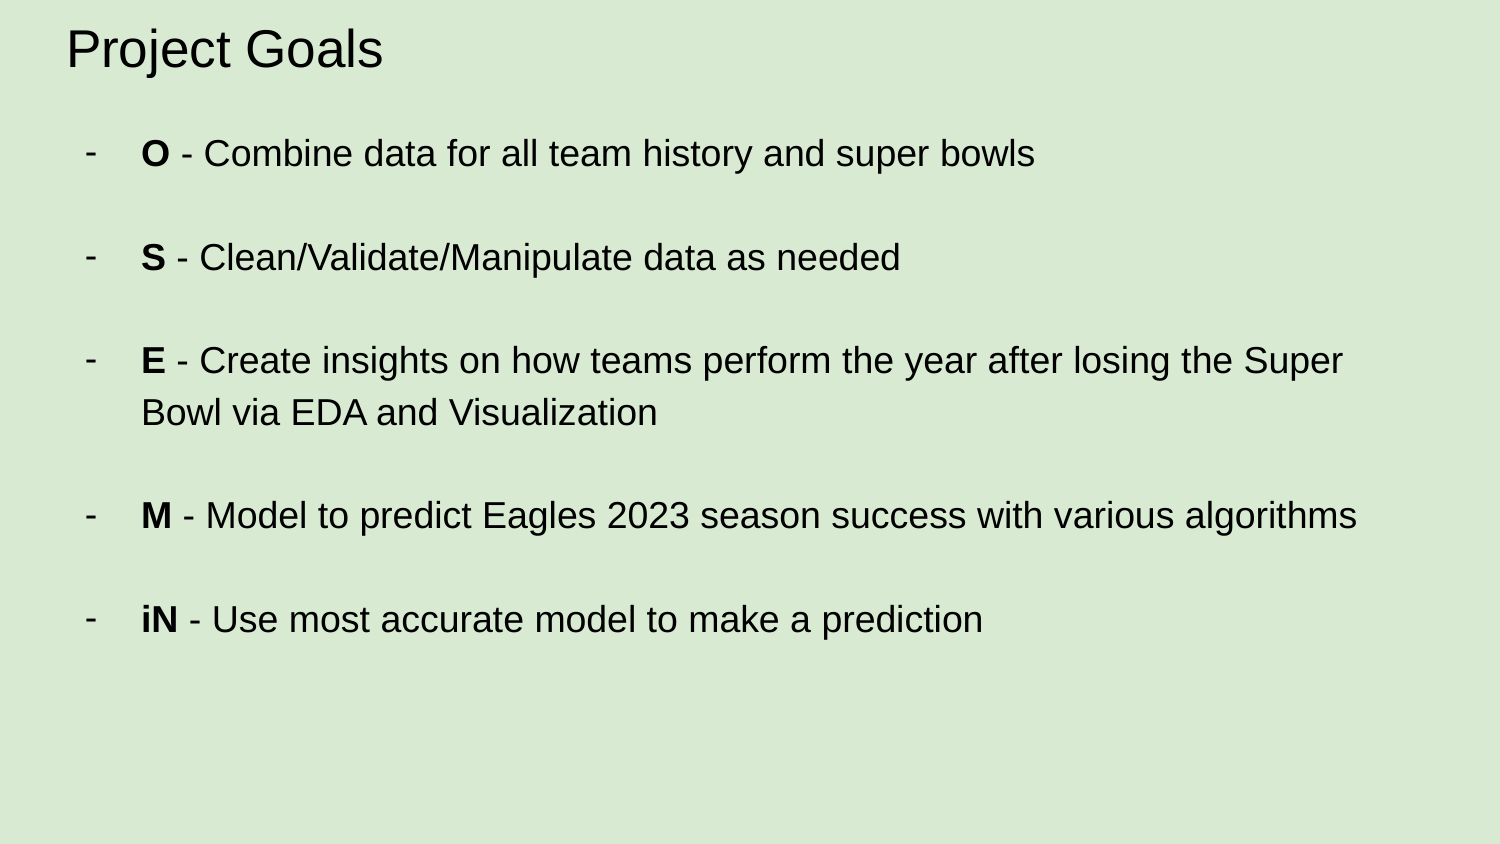

# Project Goals
O - Combine data for all team history and super bowls

S - Clean/Validate/Manipulate data as needed

E - Create insights on how teams perform the year after losing the Super Bowl via EDA and Visualization

M - Model to predict Eagles 2023 season success with various algorithms

iN - Use most accurate model to make a prediction